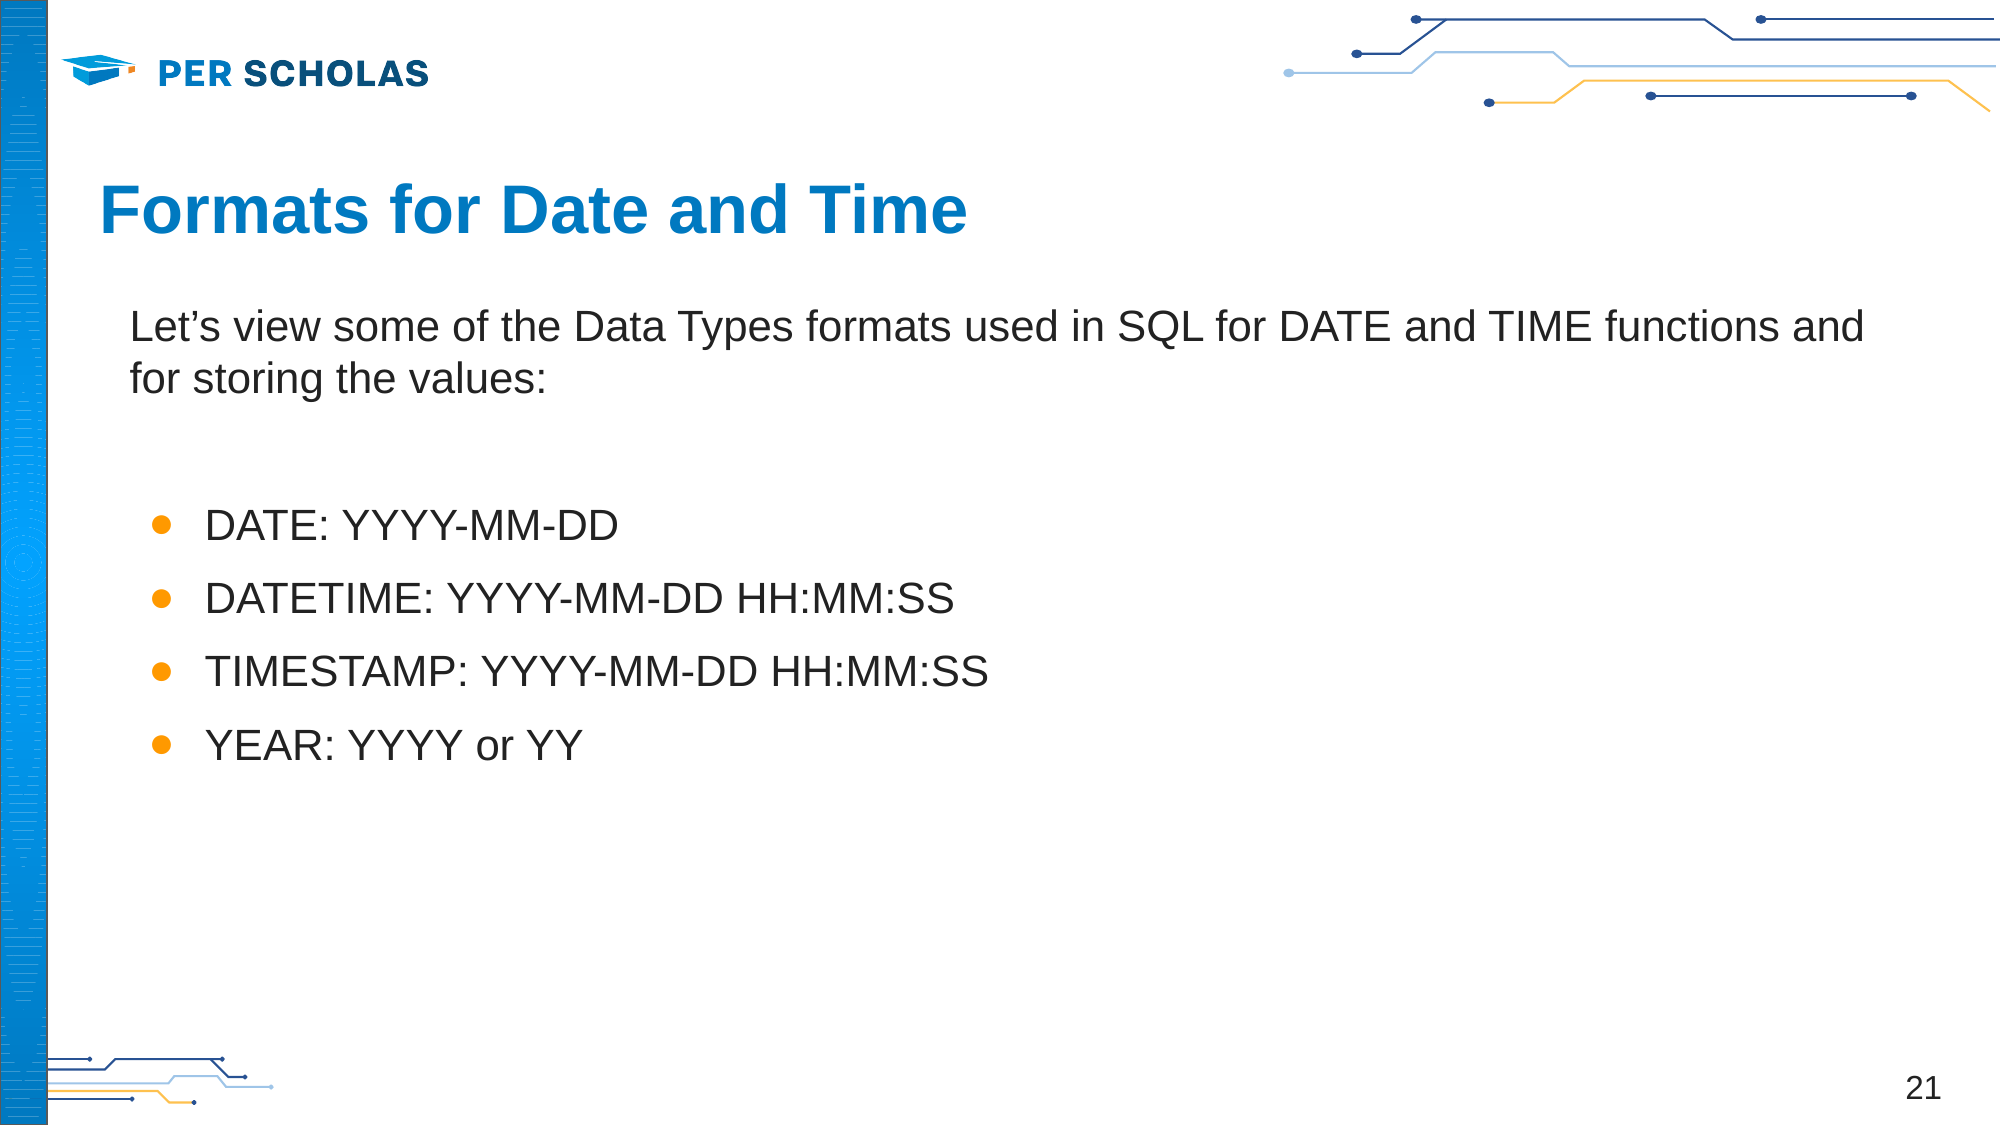

# Formats for Date and Time
Let’s view some of the Data Types formats used in SQL for DATE and TIME functions and for storing the values:

DATE: YYYY-MM-DD
DATETIME: YYYY-MM-DD HH:MM:SS
TIMESTAMP: YYYY-MM-DD HH:MM:SS
YEAR: YYYY or YY

21